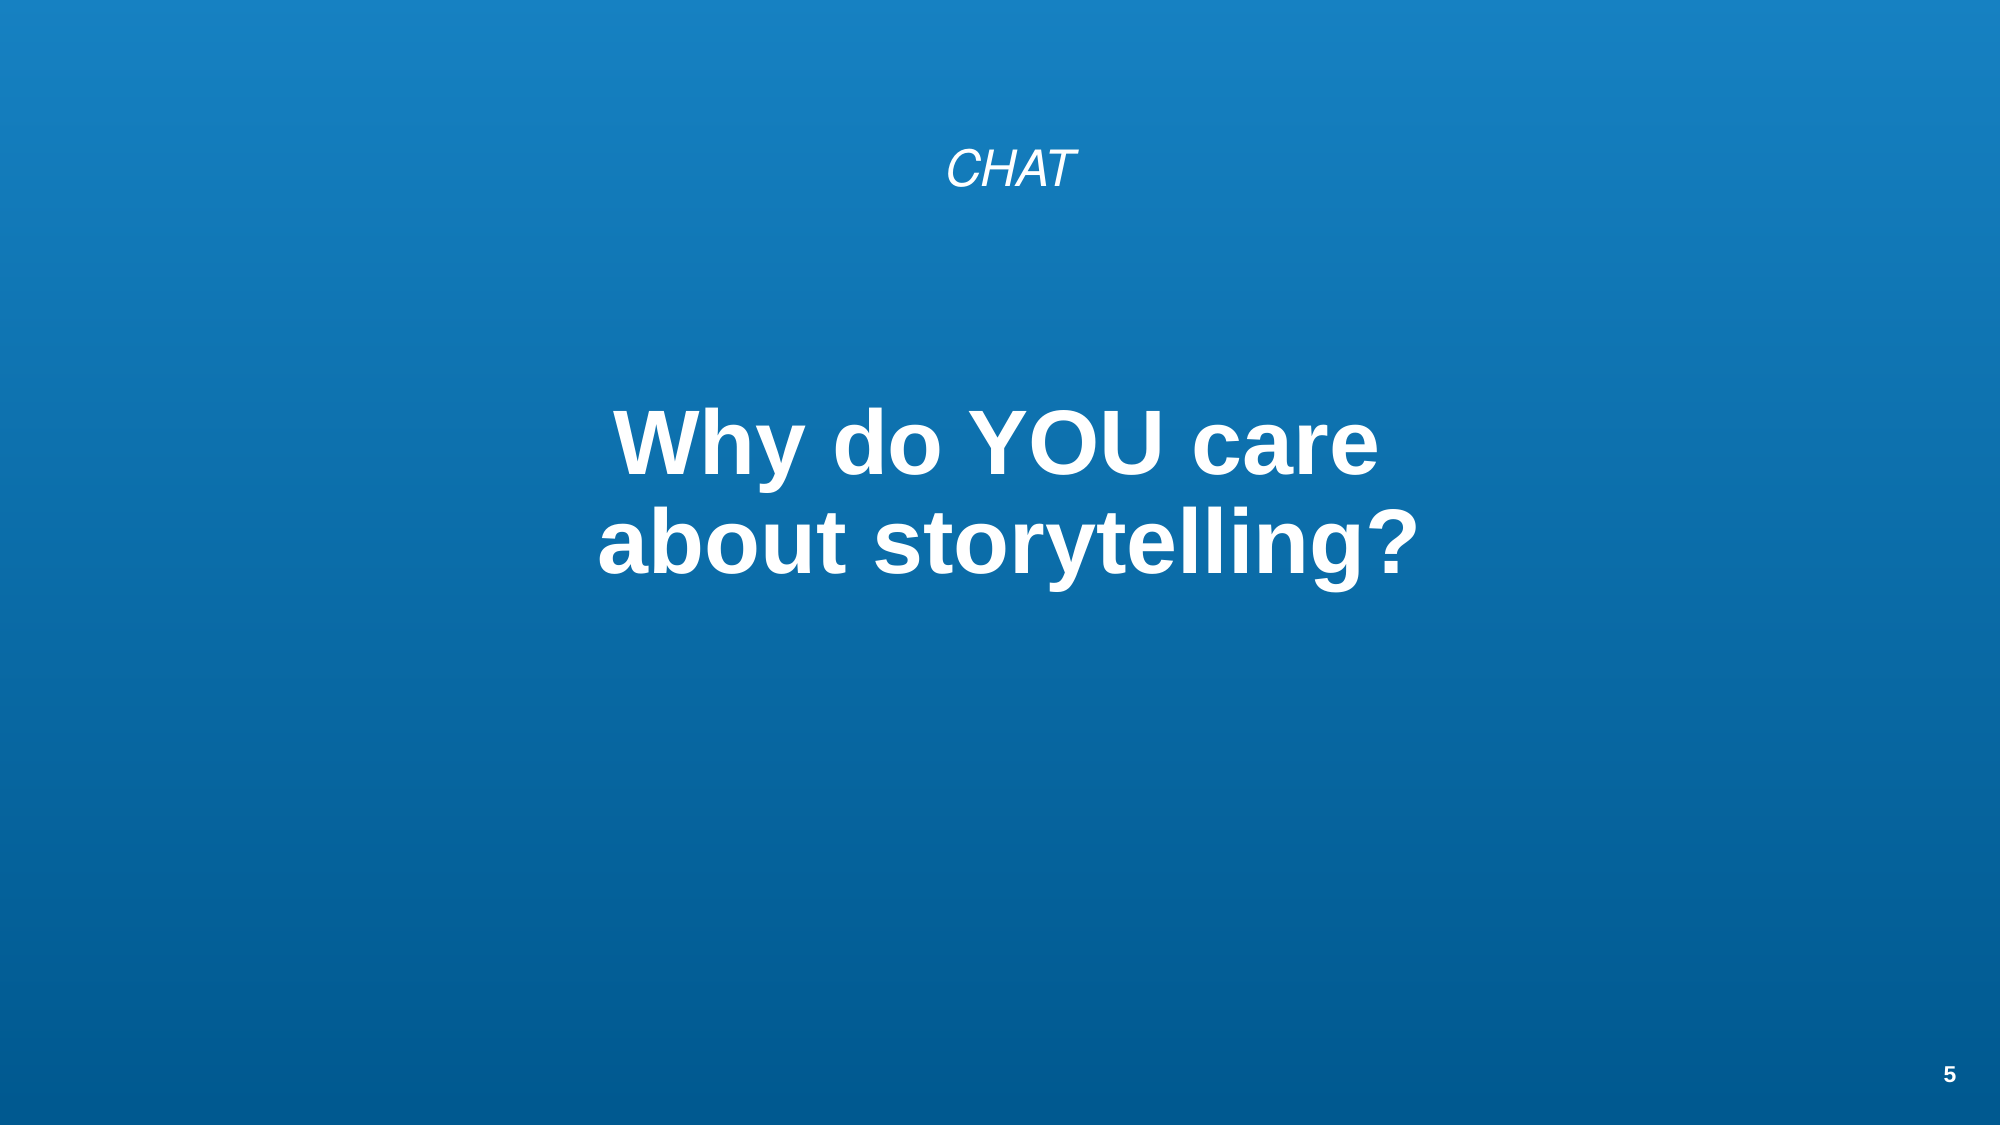

CHAT
# Why do YOU care
about storytelling?